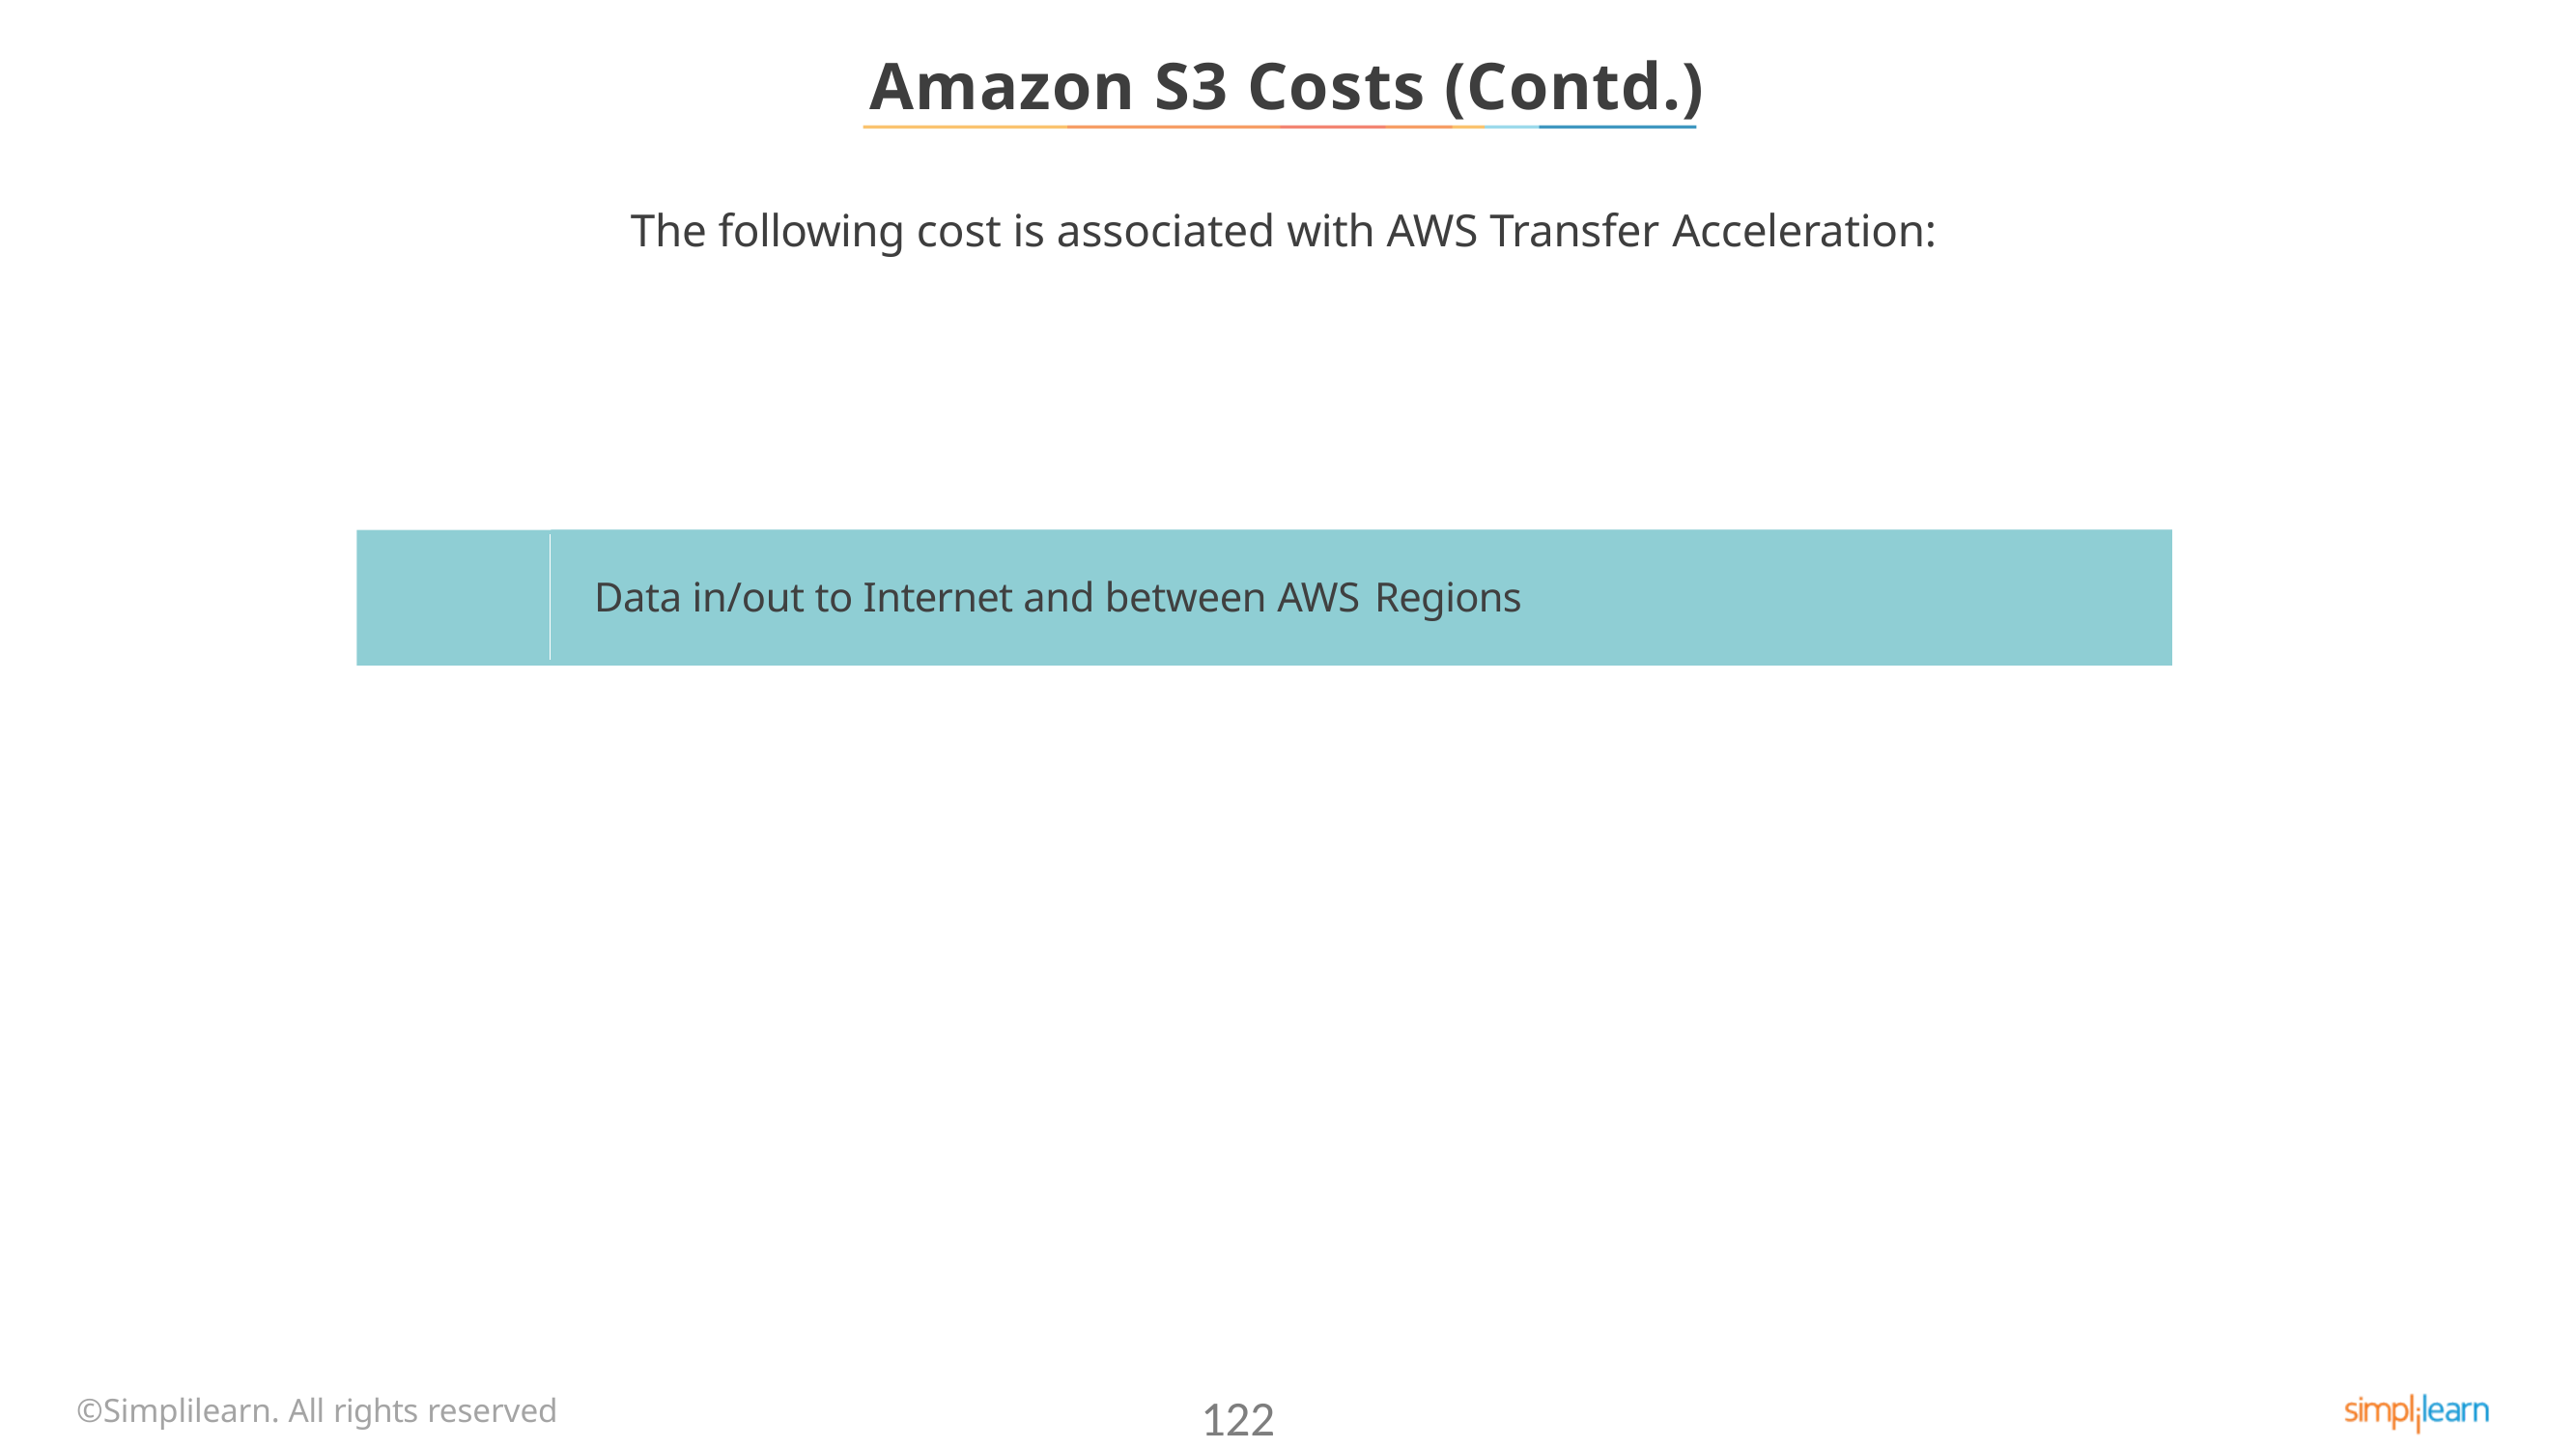

# Amazon S3 Costs (Contd.)

The following cost is associated with AWS Transfer Acceleration:

Data in/out to Internet and between AWS Regions
©Simplilearn. All rights reserved
122